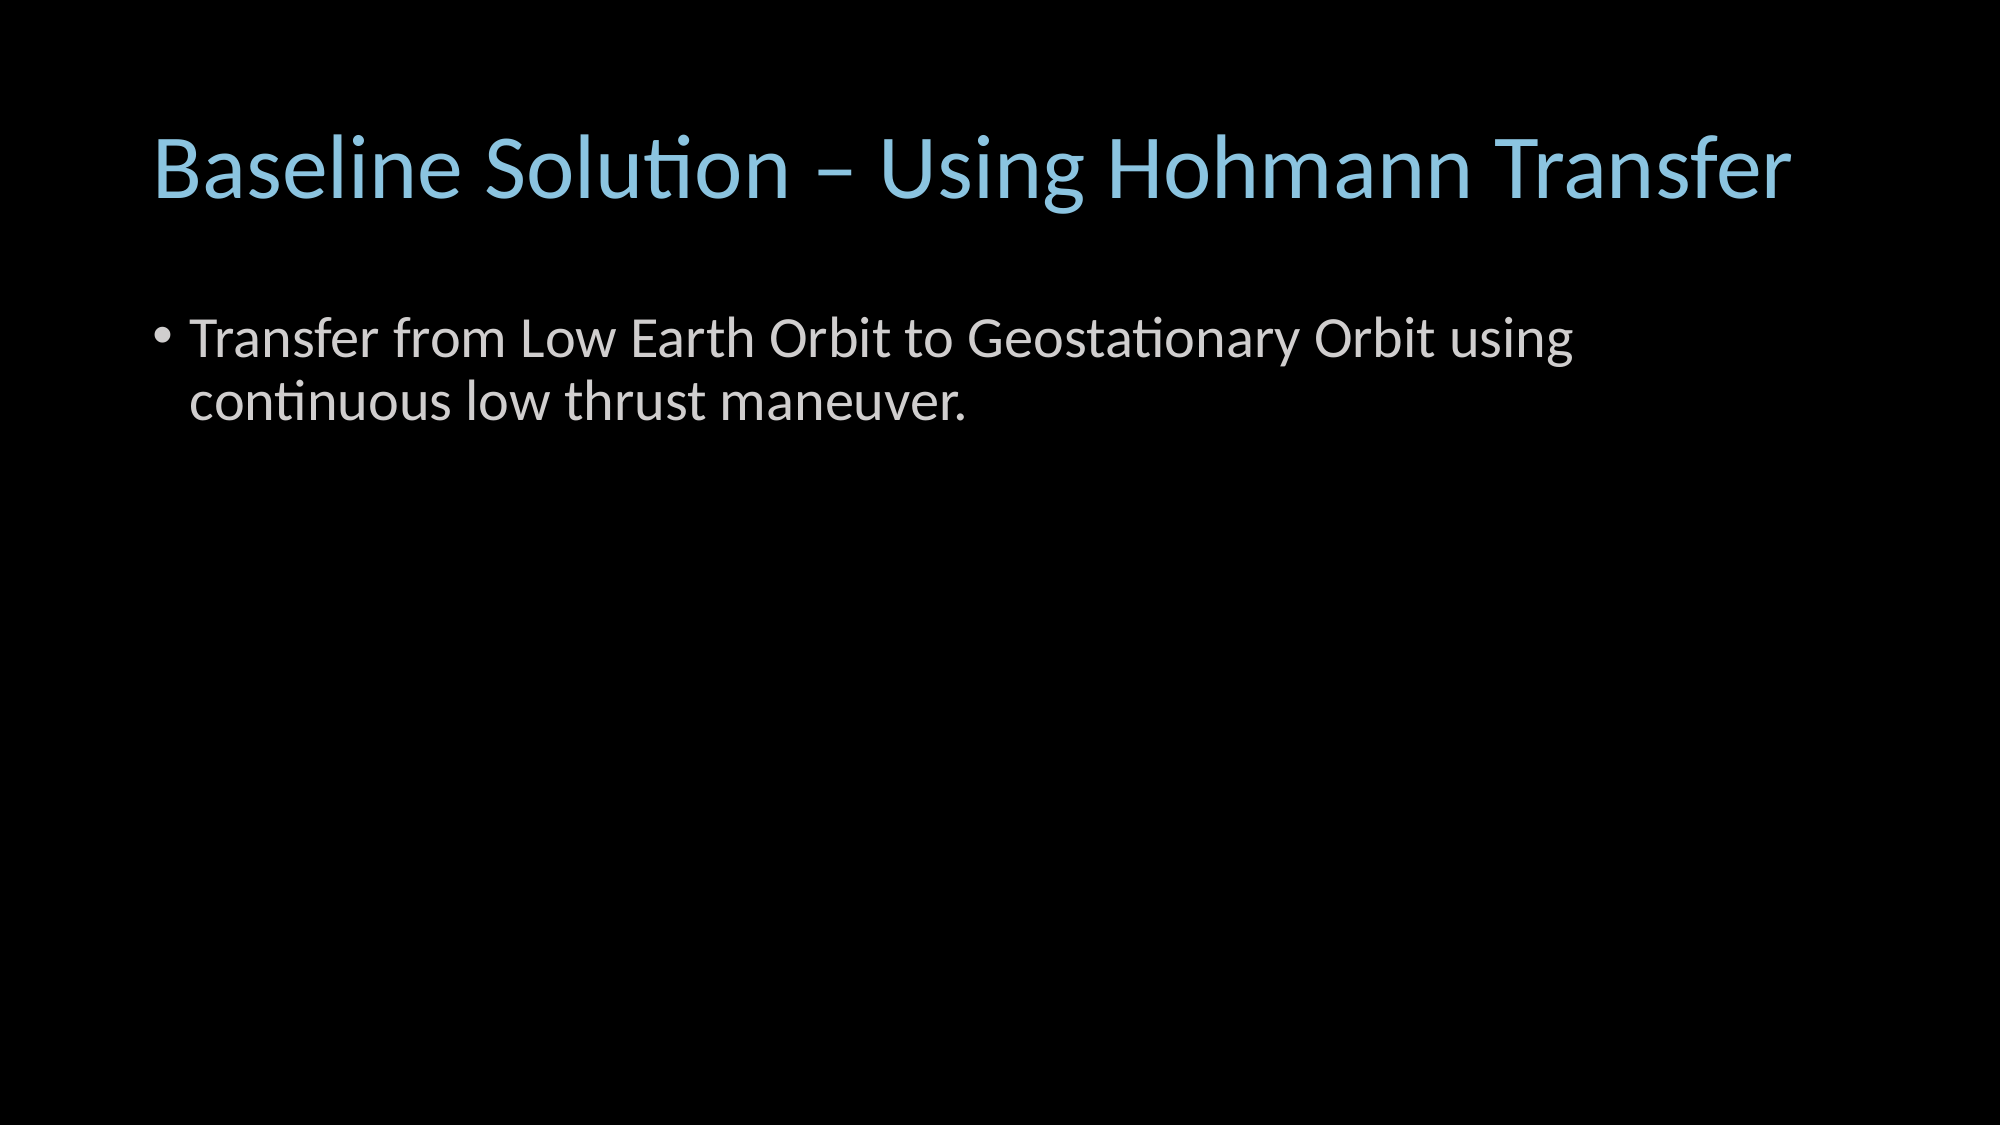

# Baseline Solution – Using Hohmann Transfer
Transfer from Low Earth Orbit to Geostationary Orbit using continuous low thrust maneuver.